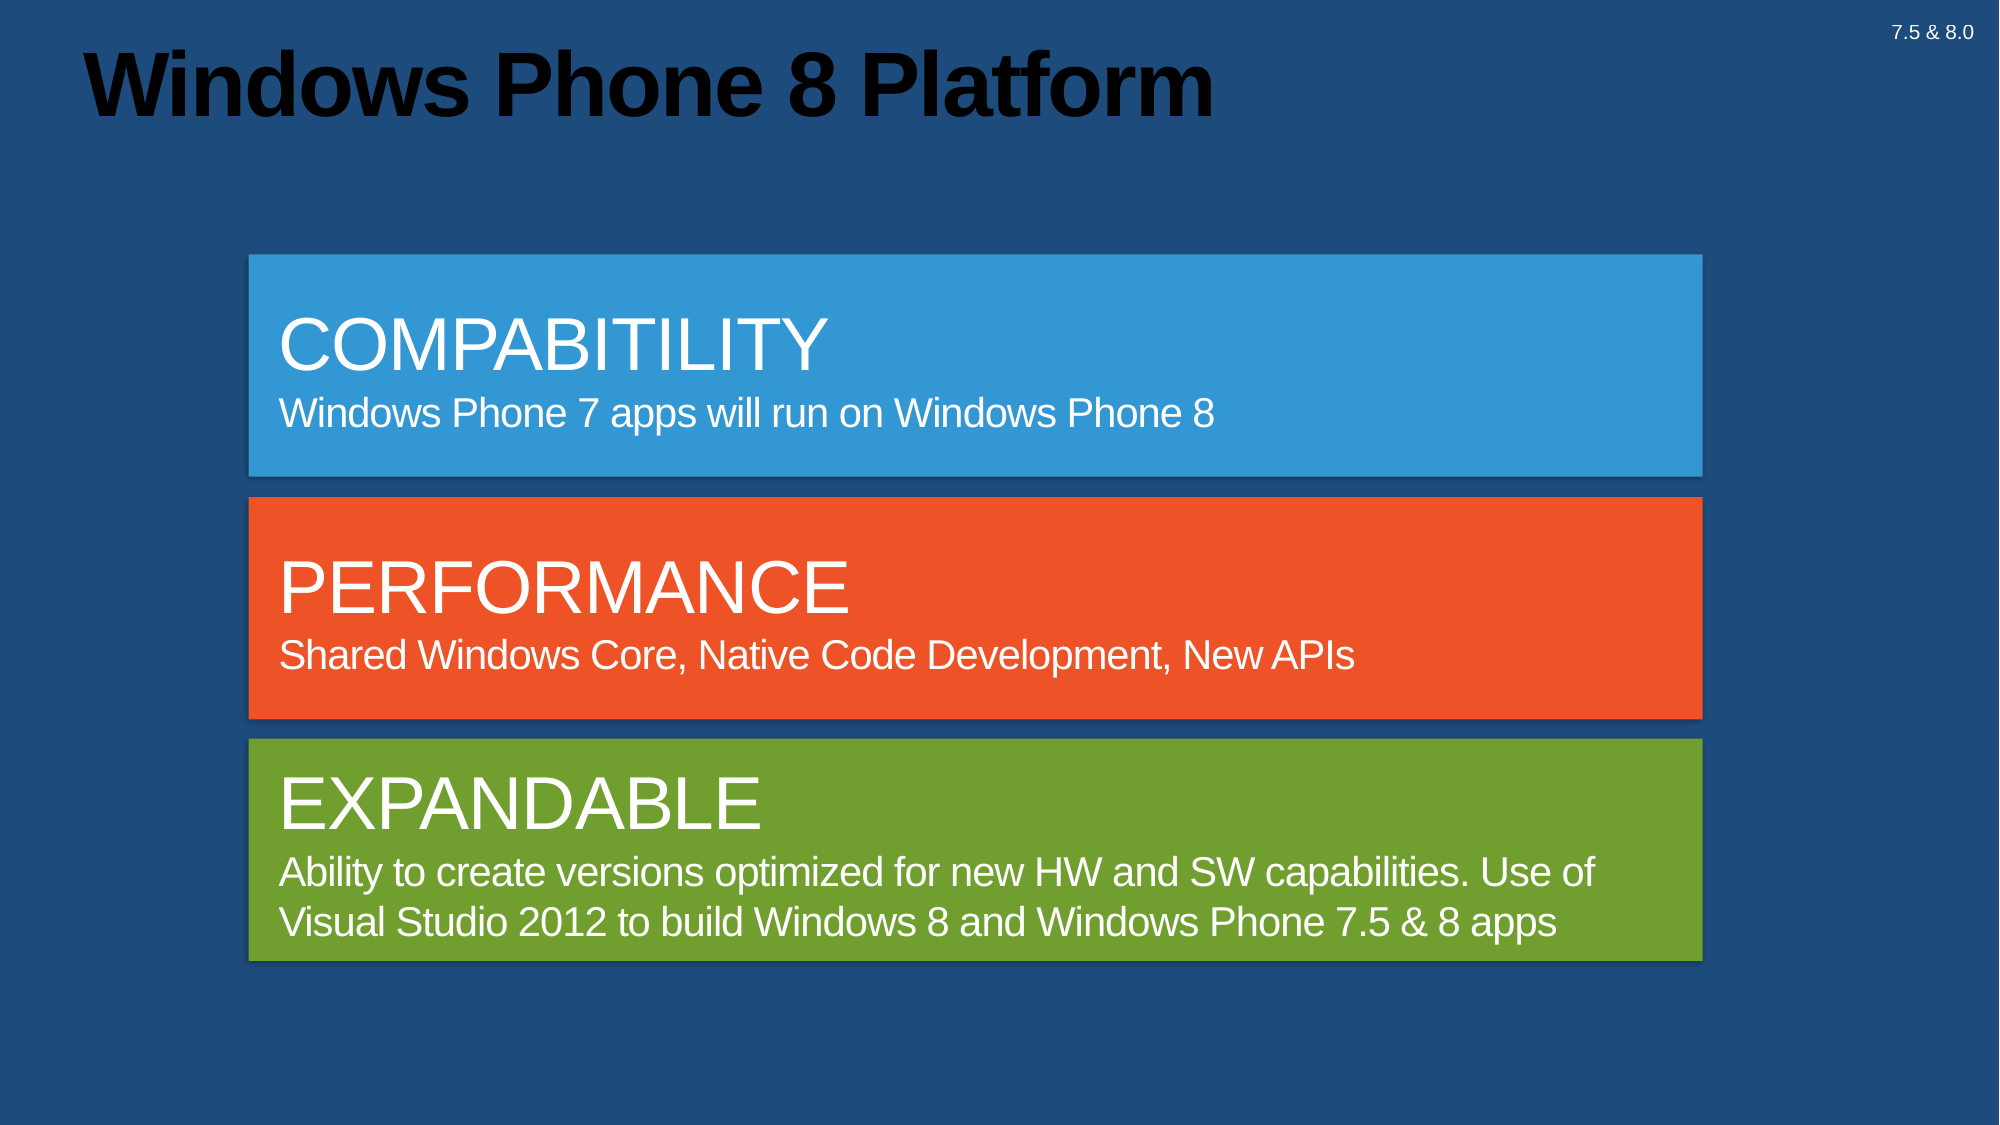

7.5 & 8.0
# Windows Phone 8 Platform
COMPABITILITY
Windows Phone 7 apps will run on Windows Phone 8
PERFORMANCE
Shared Windows Core, Native Code Development, New APIs
EXPANDABLE
Ability to create versions optimized for new HW and SW capabilities. Use of Visual Studio 2012 to build Windows 8 and Windows Phone 7.5 & 8 apps